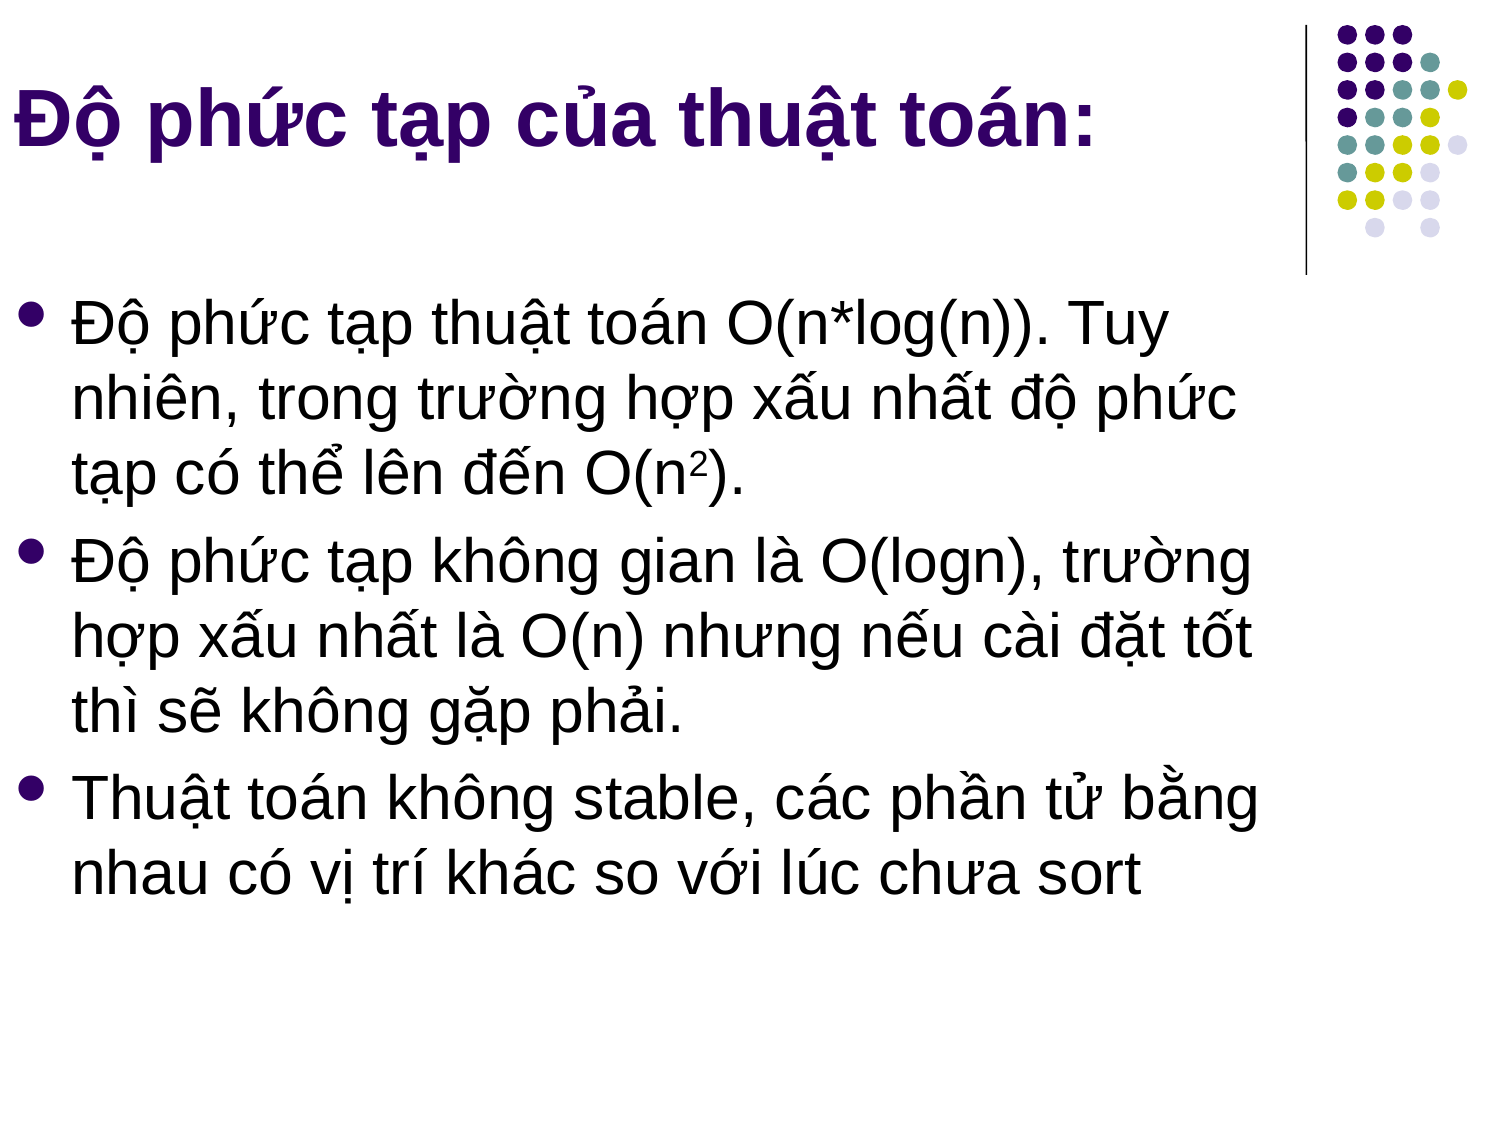

Độ phức tạp của thuật toán:
Độ phức tạp thuật toán O(n*log(n)). Tuy nhiên, trong trường hợp xấu nhất độ phức tạp có thể lên đến O(n2).
Độ phức tạp không gian là O(logn), trường hợp xấu nhất là O(n) nhưng nếu cài đặt tốt thì sẽ không gặp phải.
Thuật toán không stable, các phần tử bằng nhau có vị trí khác so với lúc chưa sort